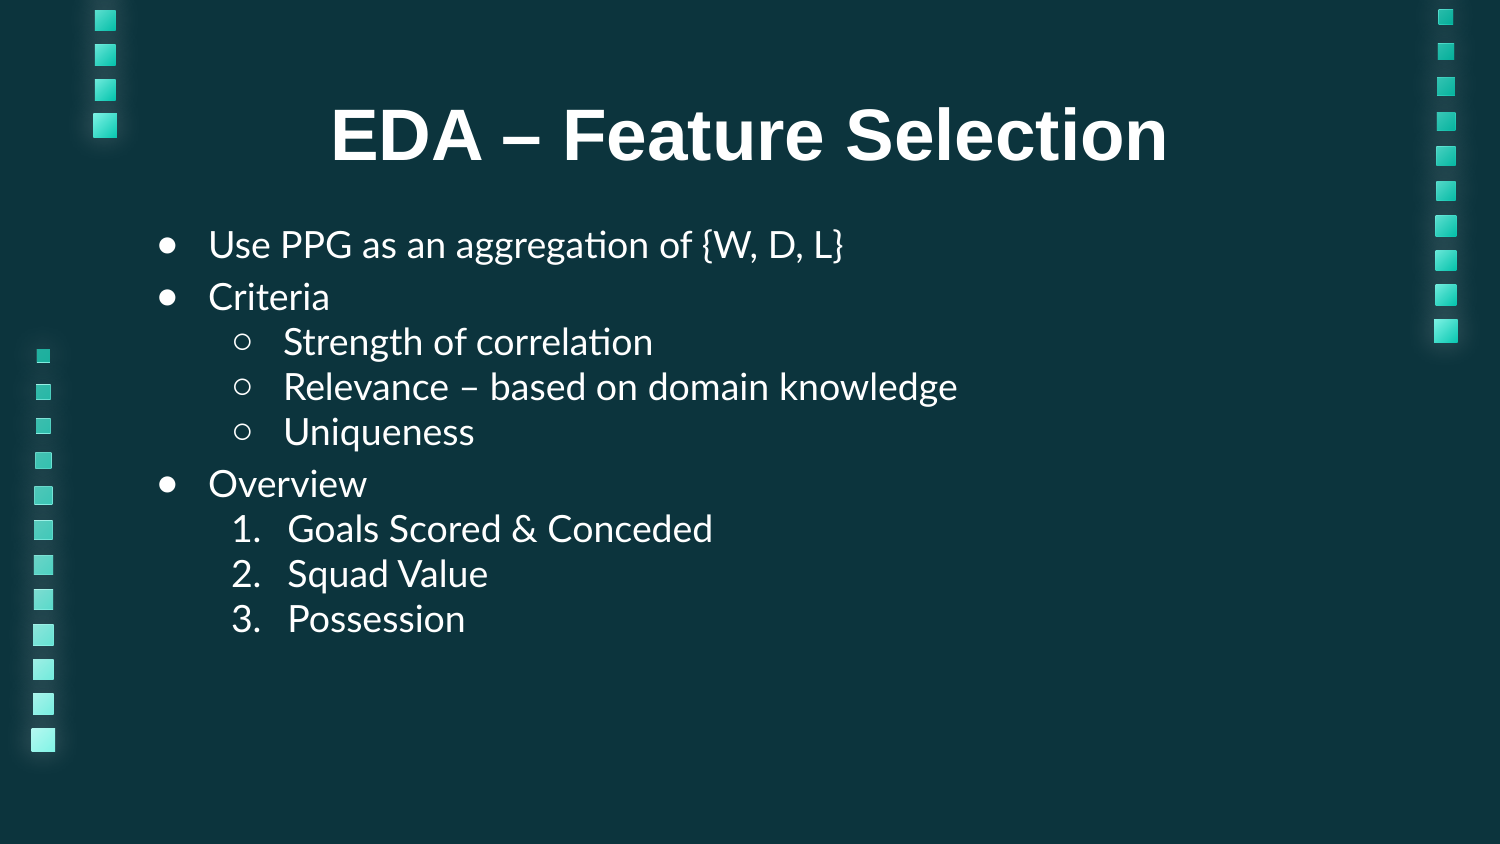

# EDA – Feature Selection
Use PPG as an aggregation of {W, D, L}
Criteria
Strength of correlation
Relevance – based on domain knowledge
Uniqueness
Overview
Goals Scored & Conceded
Squad Value
Possession